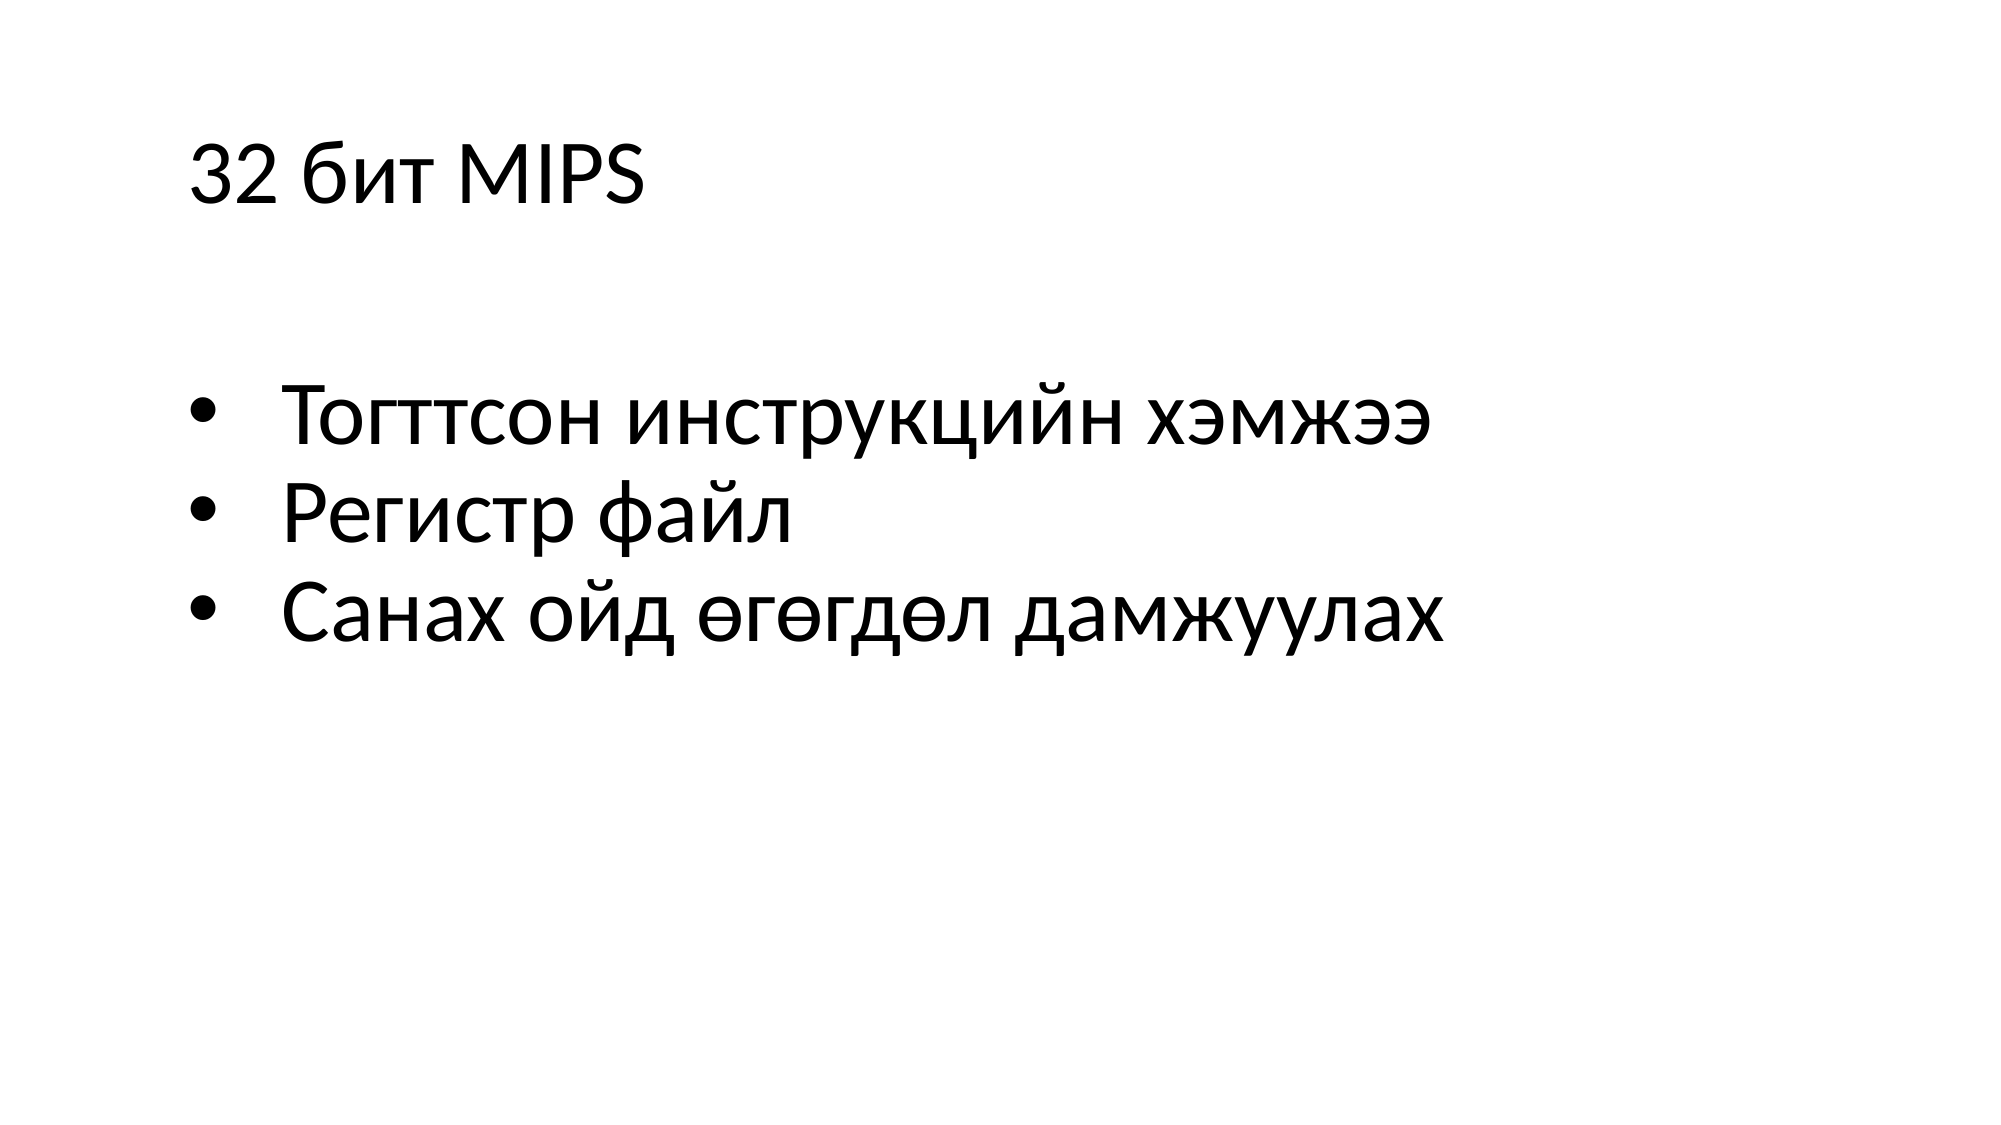

32 бит MIPS
Тогттсон инструкцийн хэмжээ
Регистр файл
Санах ойд өгөгдөл дамжуулах